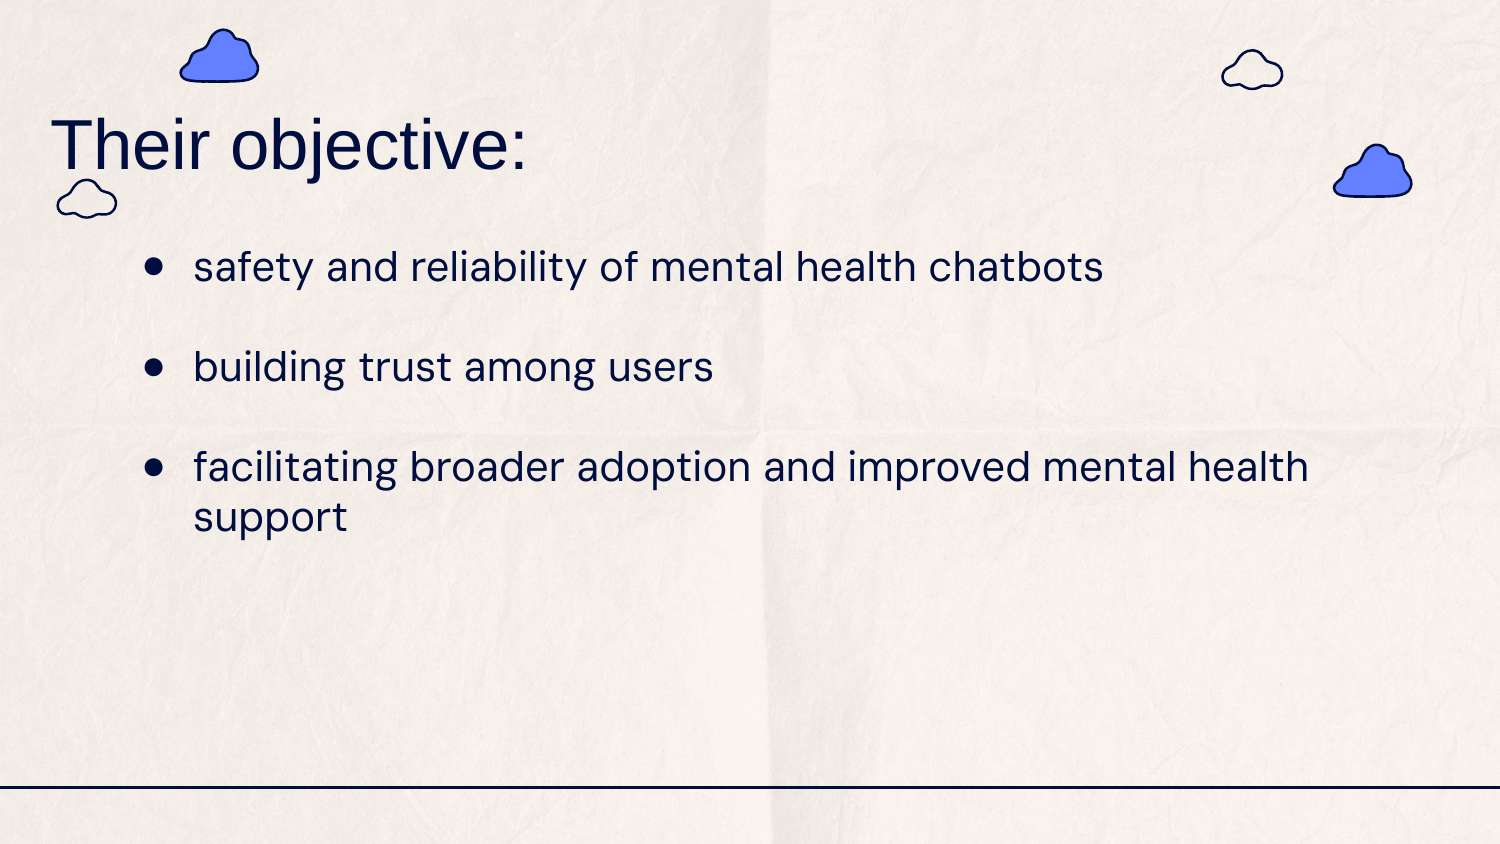

Their objective:
safety and reliability of mental health chatbots

building trust among users

facilitating broader adoption and improved mental health support